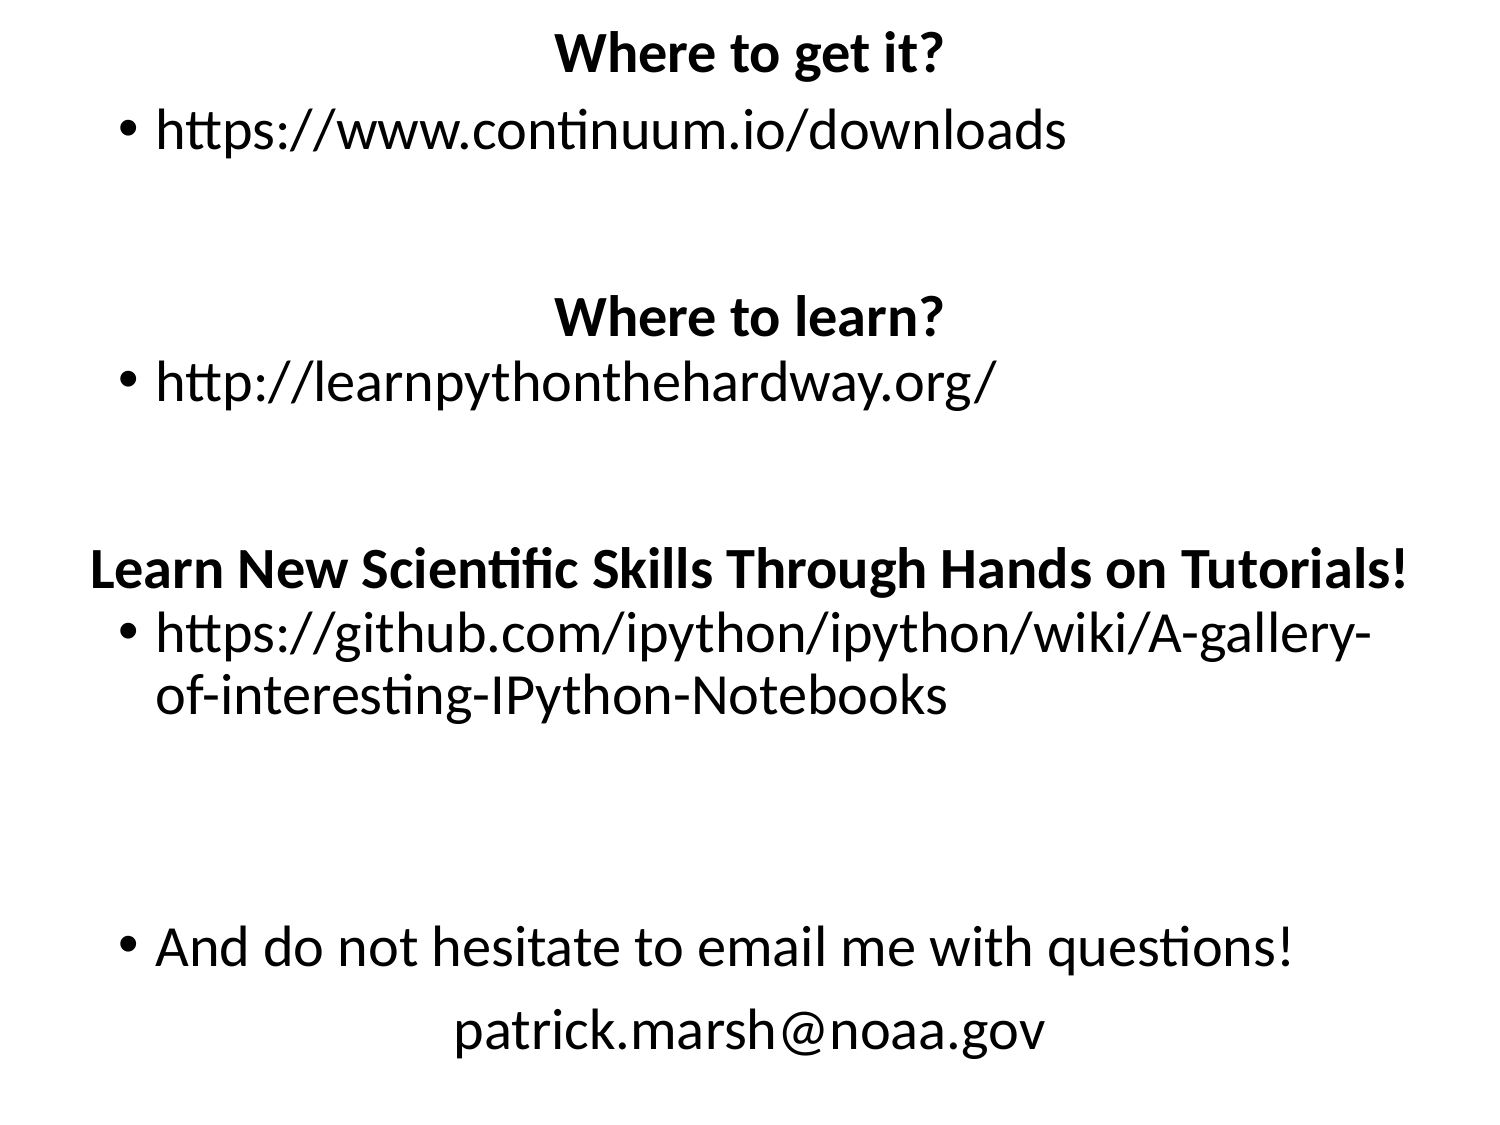

Where to get it?
https://www.continuum.io/downloads

http://learnpythonthehardway.org/

https://github.com/ipython/ipython/wiki/A-gallery-of-interesting-IPython-Notebooks

And do not hesitate to email me with questions!
patrick.marsh@noaa.gov
Where to learn?
Learn New Scientific Skills Through Hands on Tutorials!